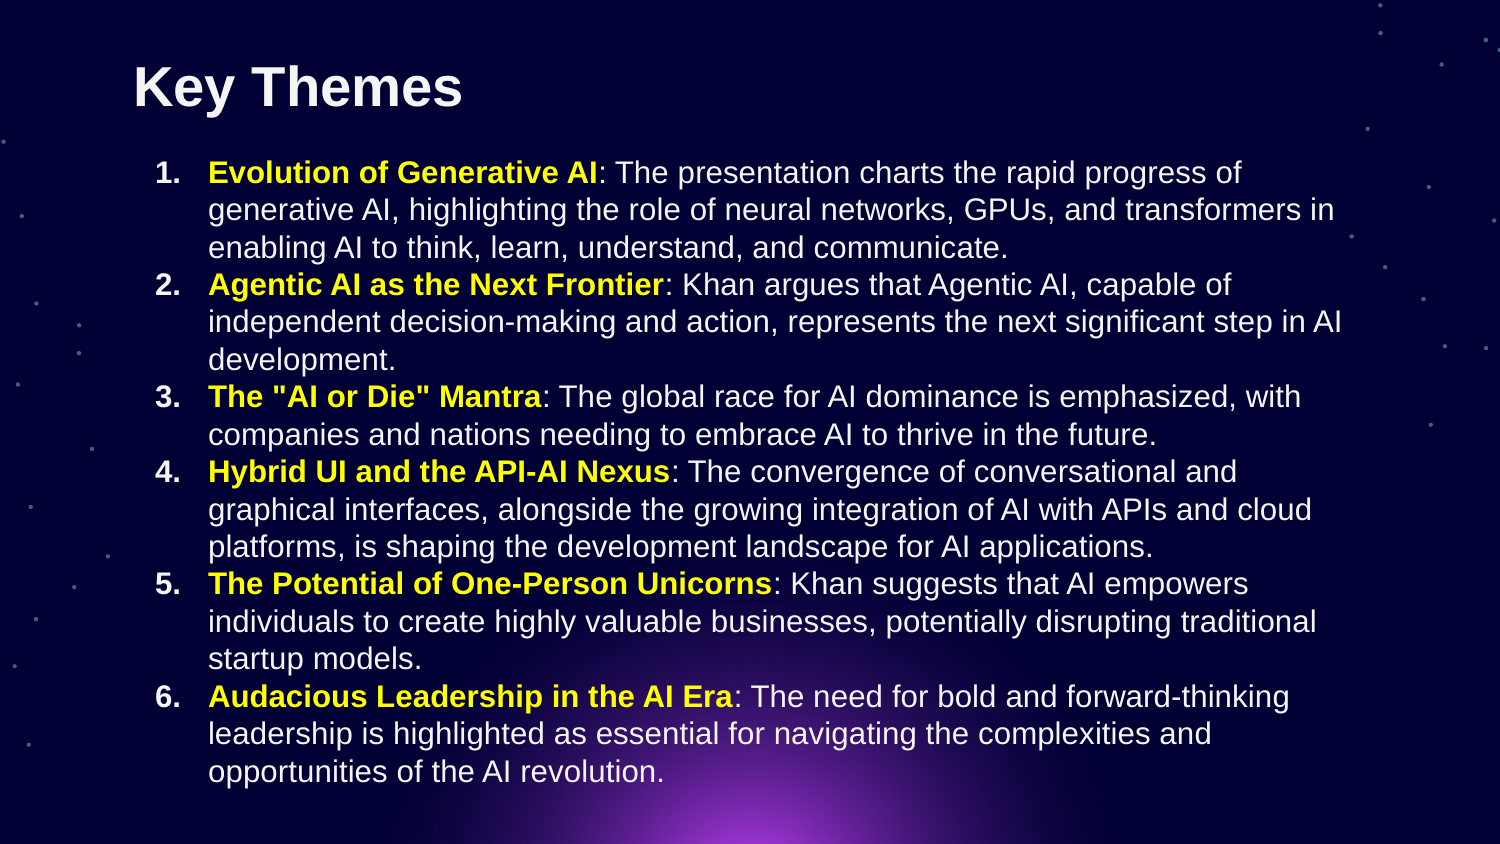

# Key Themes
Evolution of Generative AI: The presentation charts the rapid progress of generative AI, highlighting the role of neural networks, GPUs, and transformers in enabling AI to think, learn, understand, and communicate.
Agentic AI as the Next Frontier: Khan argues that Agentic AI, capable of independent decision-making and action, represents the next significant step in AI development.
The "AI or Die" Mantra: The global race for AI dominance is emphasized, with companies and nations needing to embrace AI to thrive in the future.
Hybrid UI and the API-AI Nexus: The convergence of conversational and graphical interfaces, alongside the growing integration of AI with APIs and cloud platforms, is shaping the development landscape for AI applications.
The Potential of One-Person Unicorns: Khan suggests that AI empowers individuals to create highly valuable businesses, potentially disrupting traditional startup models.
Audacious Leadership in the AI Era: The need for bold and forward-thinking leadership is highlighted as essential for navigating the complexities and opportunities of the AI revolution.